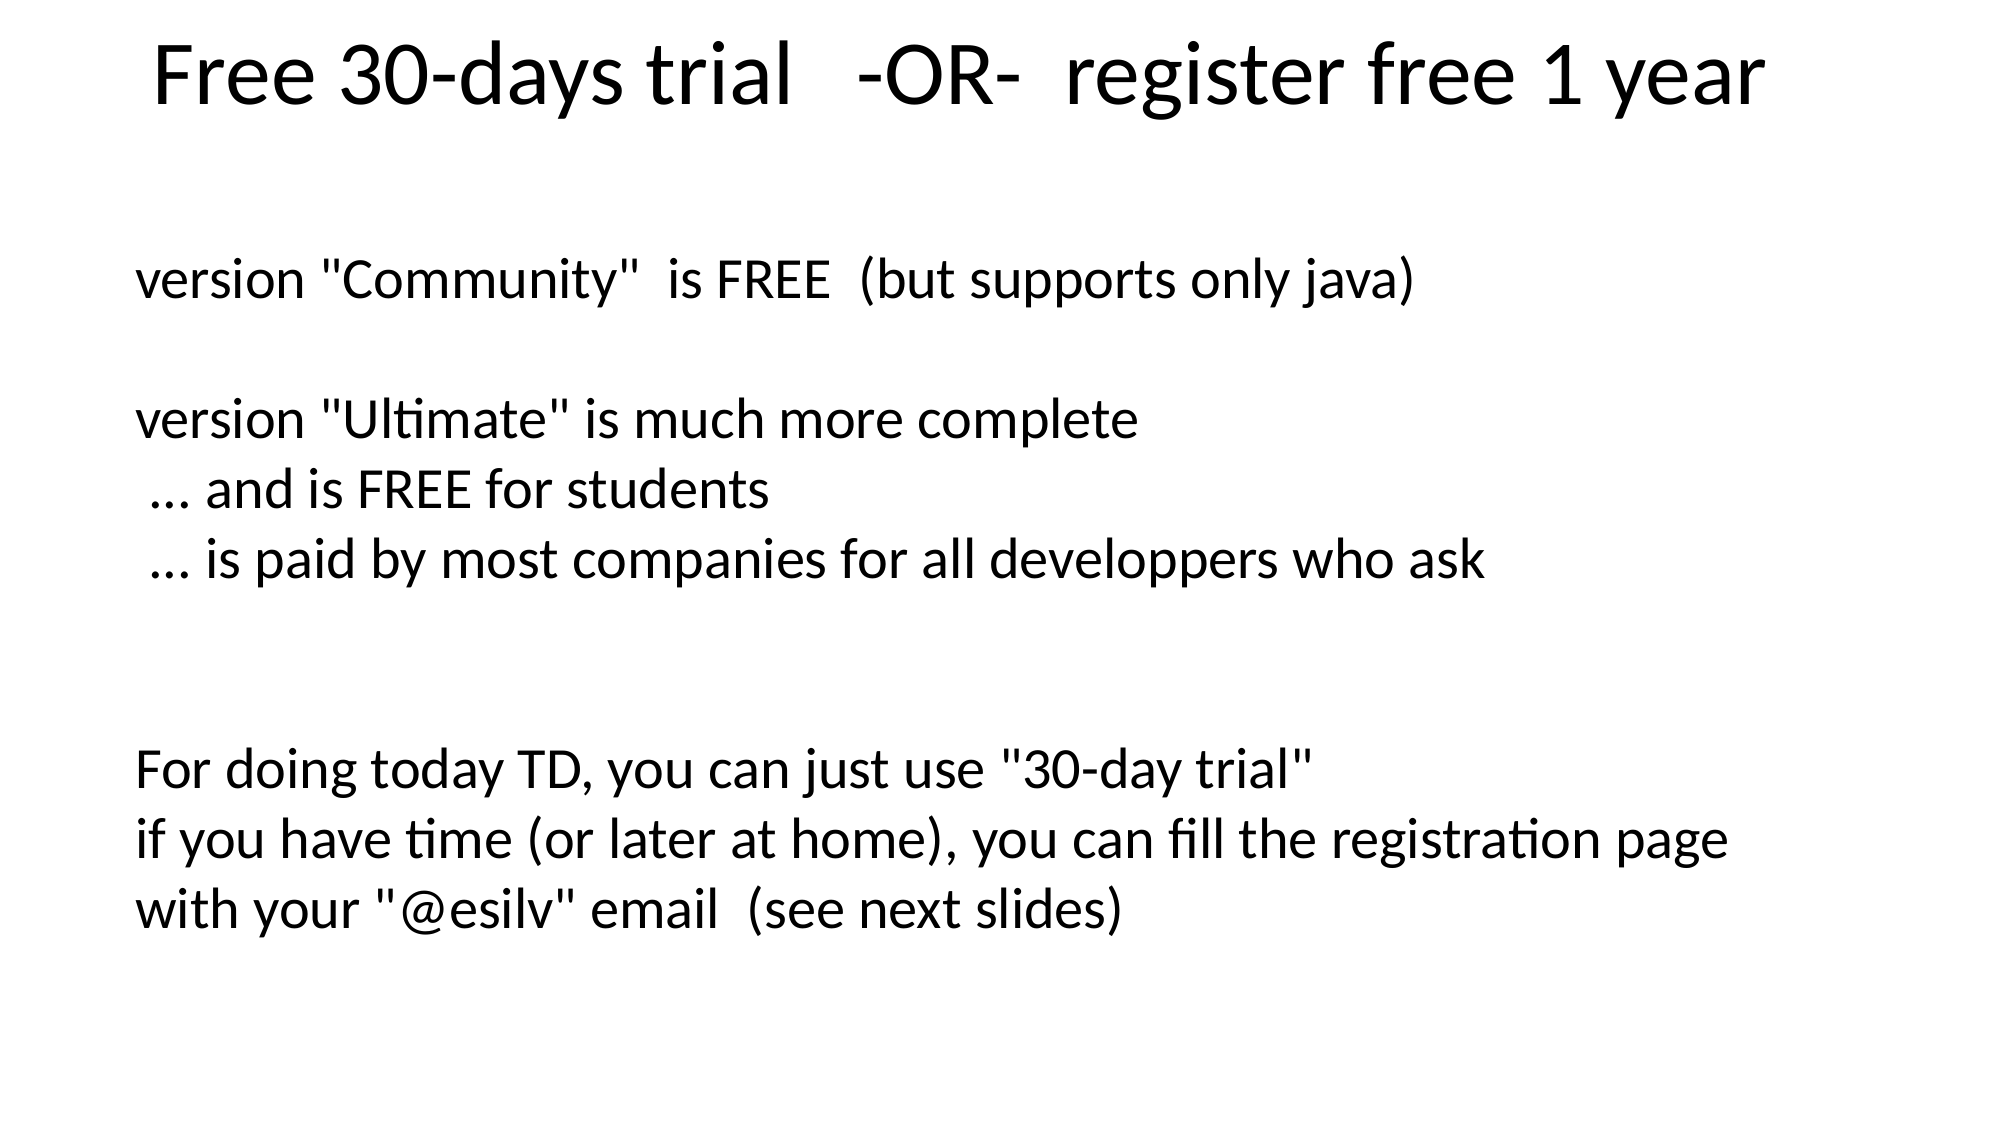

# Free 30-days trial   -OR-  register free 1 year
version "Community"  is FREE  (but supports only java)

version "Ultimate" is much more complete
 ... and is FREE for students
 ... is paid by most companies for all developpers who ask

For doing today TD, you can just use "30-day trial"
if you have time (or later at home), you can fill the registration page
with your "@esilv" email  (see next slides)